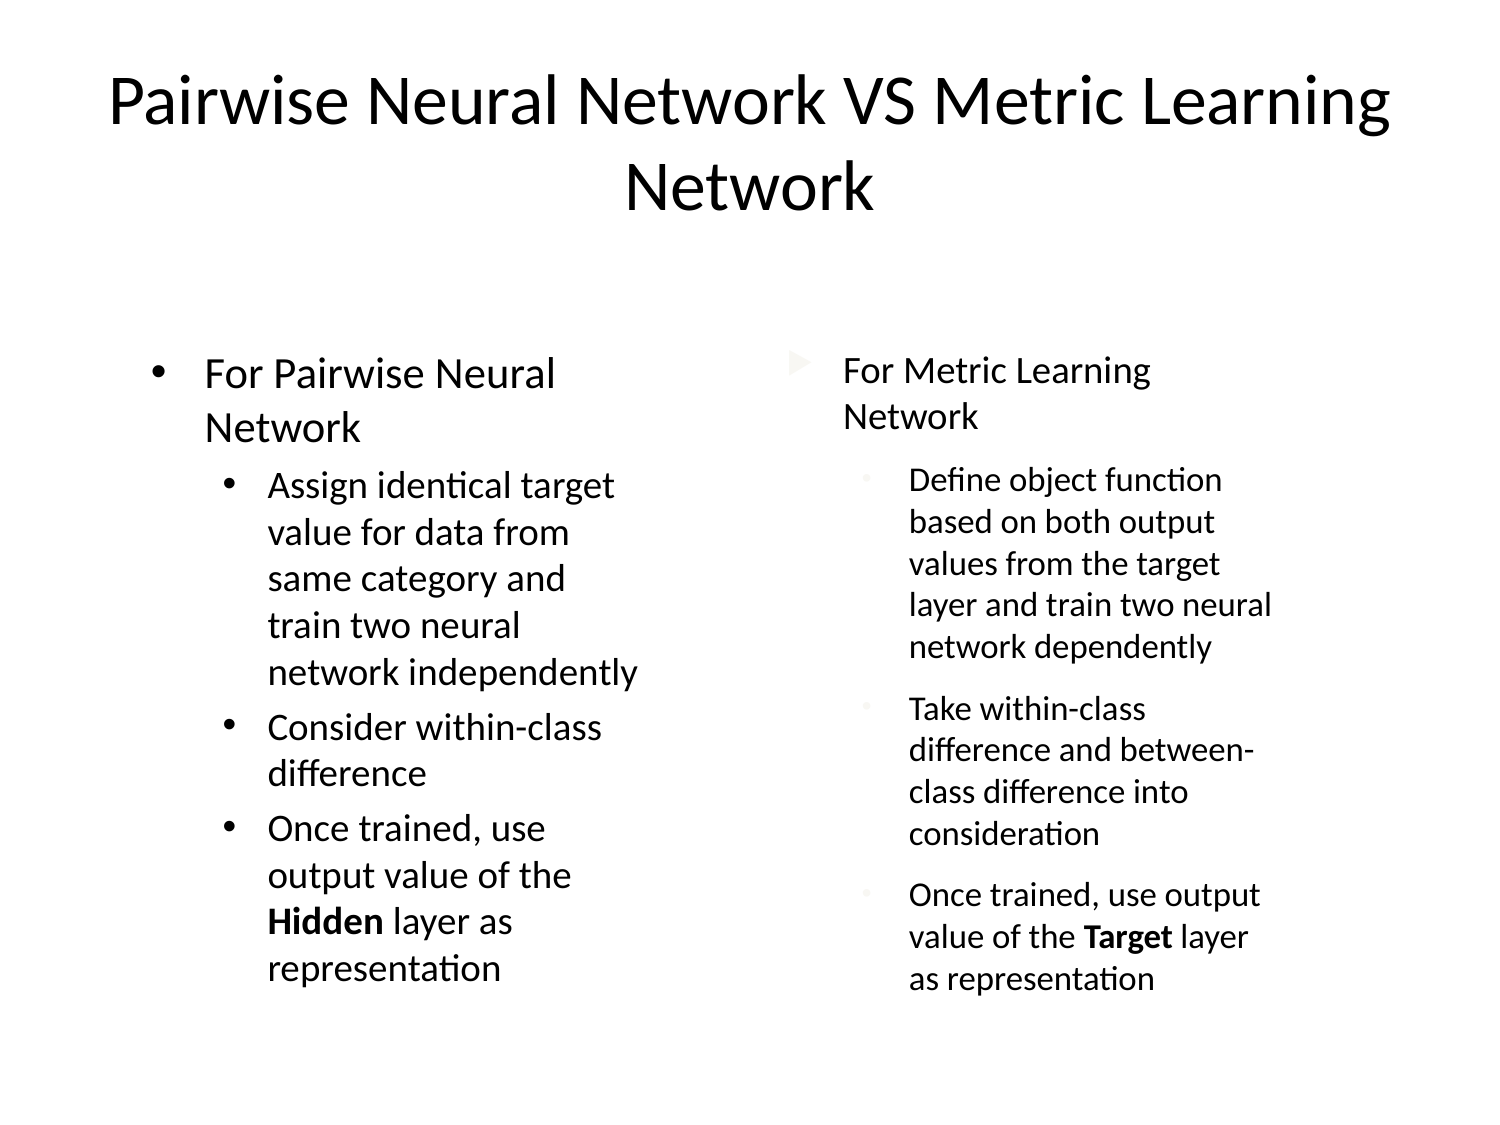

# Pairwise Neural Network VS Metric Learning Network
For Pairwise Neural Network
Assign identical target value for data from same category and train two neural network independently
Consider within-class difference
Once trained, use output value of the Hidden layer as representation
For Metric Learning Network
Define object function based on both output values from the target layer and train two neural network dependently
Take within-class difference and between-class difference into consideration
Once trained, use output value of the Target layer as representation